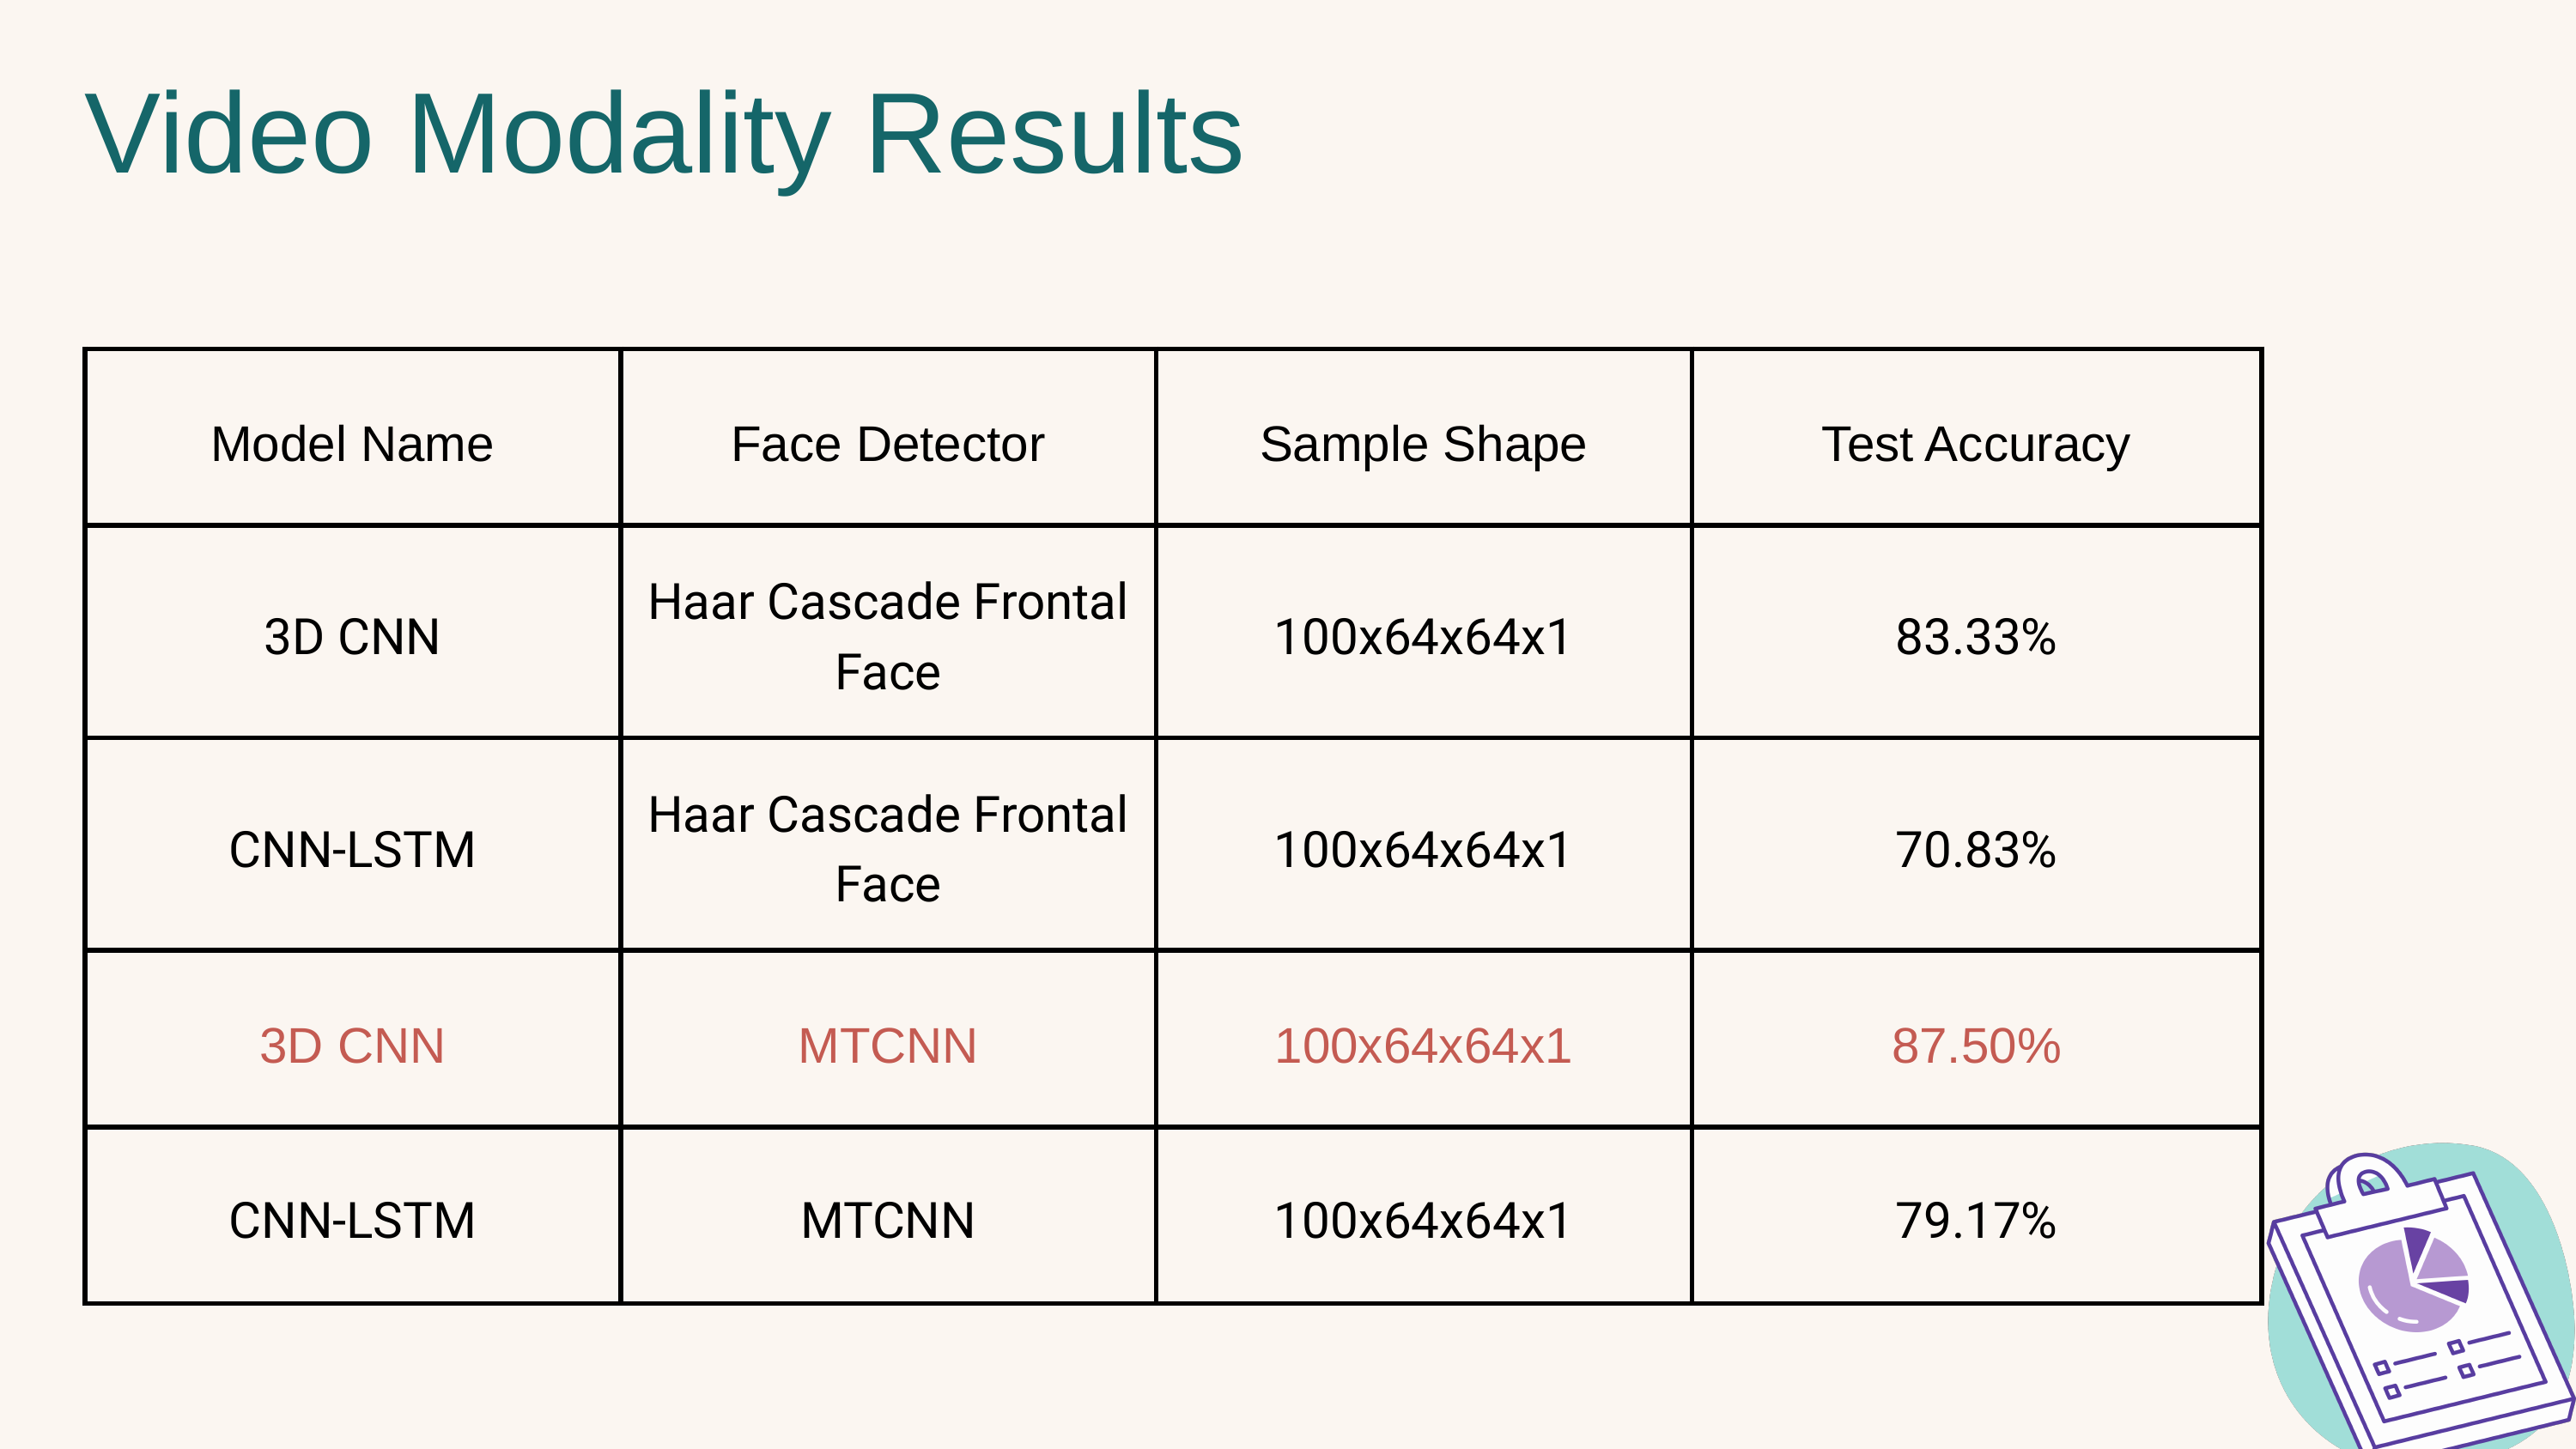

Video Modality Results
| Model Name | Face Detector | Sample Shape | Test Accuracy |
| --- | --- | --- | --- |
| 3D CNN | Haar Cascade Frontal Face | 100x64x64x1 | 83.33% |
| CNN-LSTM | Haar Cascade Frontal Face | 100x64x64x1 | 70.83% |
| 3D CNN | MTCNN | 100x64x64x1 | 87.50% |
| CNN-LSTM | MTCNN | 100x64x64x1 | 79.17% |